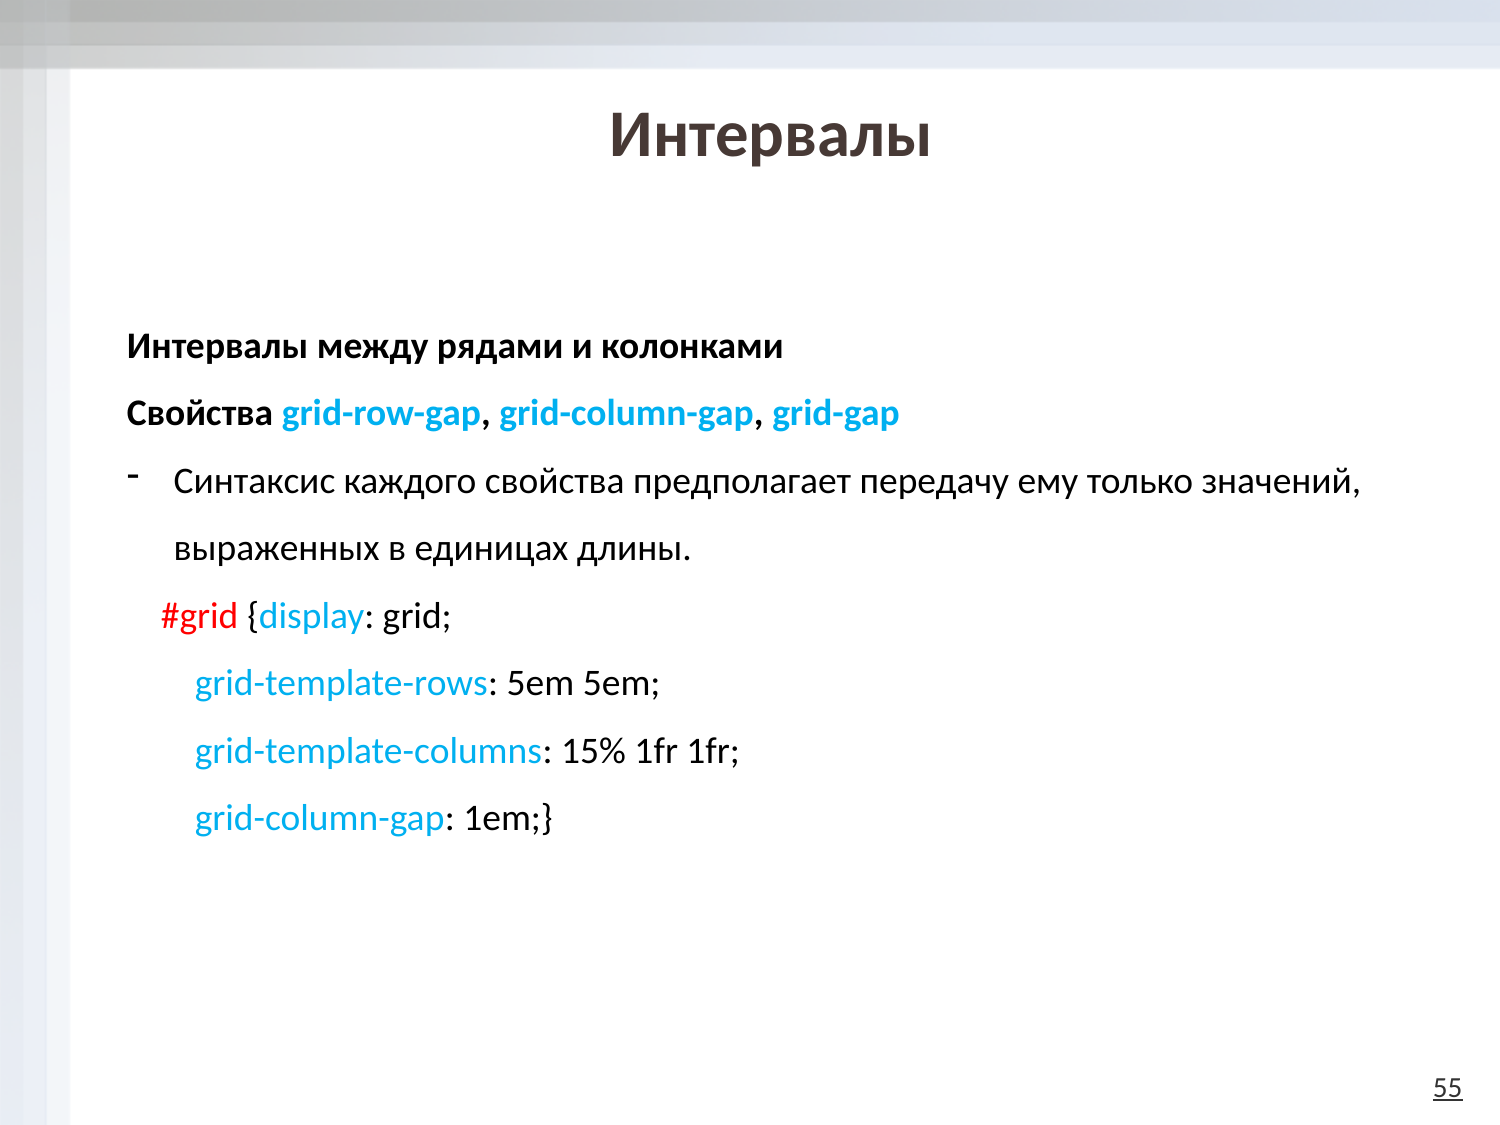

# Интервалы
Интервалы между рядами и колонками
Свойства grid-row-gap, grid-column-gap, grid-gap
Синтаксис каждого свойства предполагает передачу ему только значений, выра­женных в единицах длины.
    #grid {display: grid;
        grid-template-rows: 5em 5em;
        grid-template-columns: 15% 1fr 1fr;
        grid-column-gap: 1em;}
55